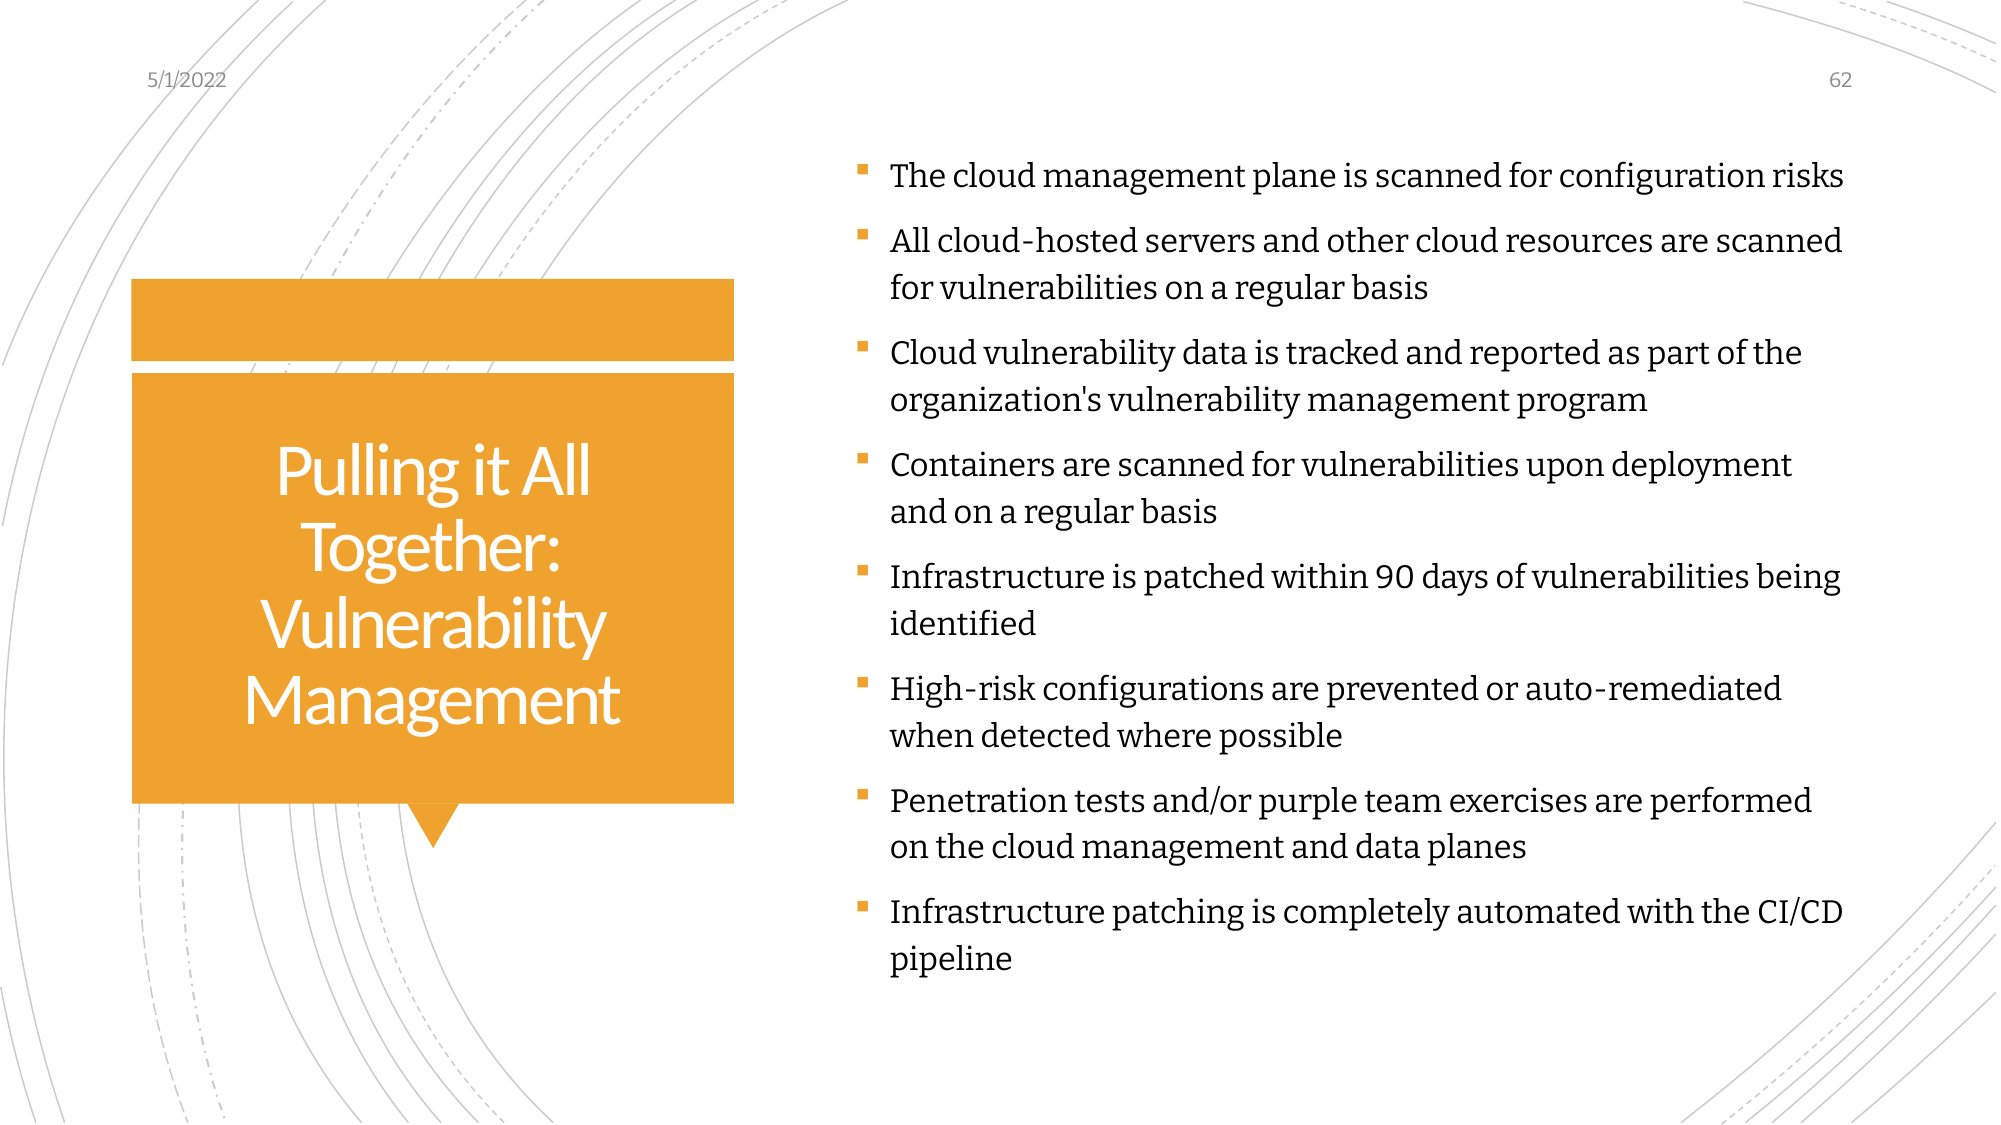

5/1/2022
62
The cloud management plane is scanned for configuration risks
All cloud-hosted servers and other cloud resources are scanned for vulnerabilities on a regular basis
Cloud vulnerability data is tracked and reported as part of the organization's vulnerability management program
Containers are scanned for vulnerabilities upon deployment and on a regular basis
Infrastructure is patched within 90 days of vulnerabilities being identified
High-risk configurations are prevented or auto-remediated when detected where possible
Penetration tests and/or purple team exercises are performed on the cloud management and data planes
Infrastructure patching is completely automated with the CI/CD pipeline
# Pulling it All Together: Vulnerability Management